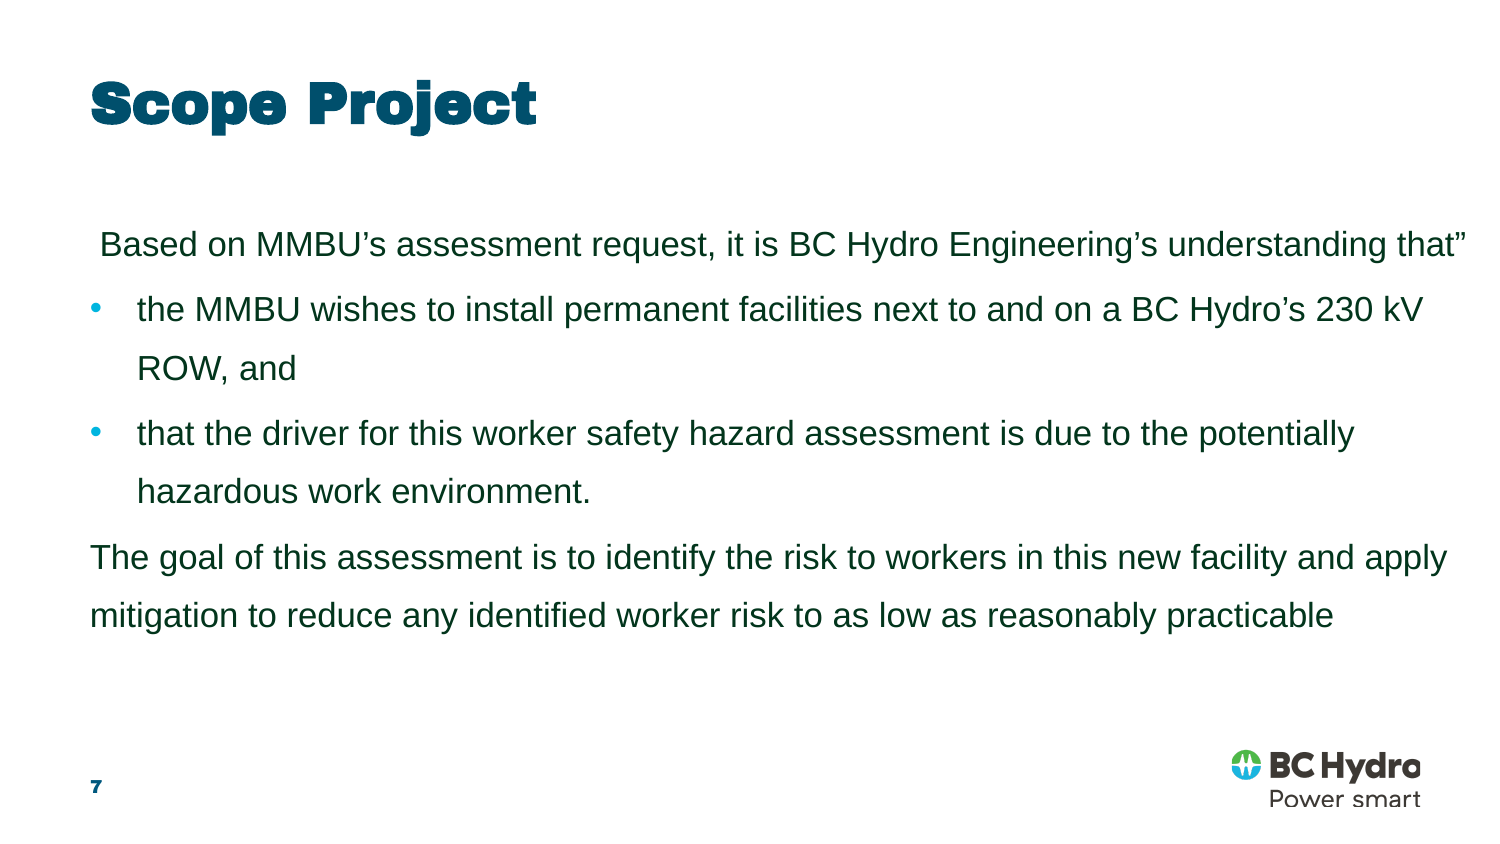

# Scope Project
 Based on MMBU’s assessment request, it is BC Hydro Engineering’s understanding that”
the MMBU wishes to install permanent facilities next to and on a BC Hydro’s 230 kV ROW, and
that the driver for this worker safety hazard assessment is due to the potentially hazardous work environment.
The goal of this assessment is to identify the risk to workers in this new facility and apply mitigation to reduce any identified worker risk to as low as reasonably practicable
7